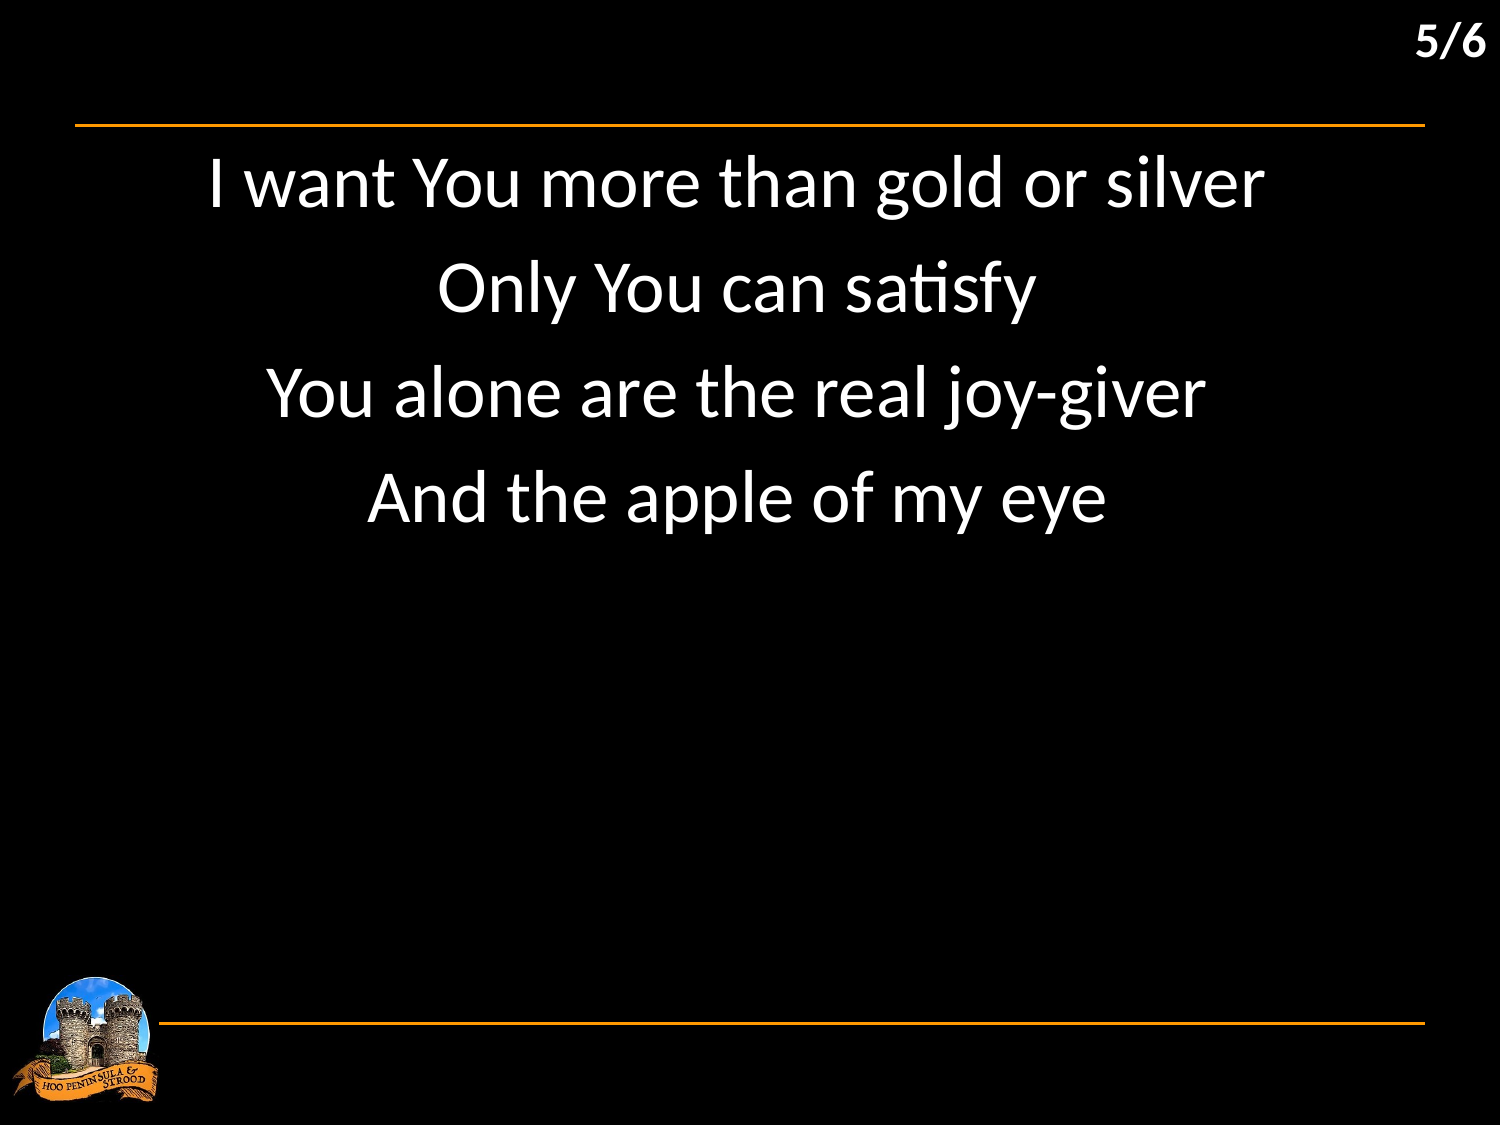

5/6
I want You more than gold or silver
Only You can satisfy
You alone are the real joy-giver
And the apple of my eye